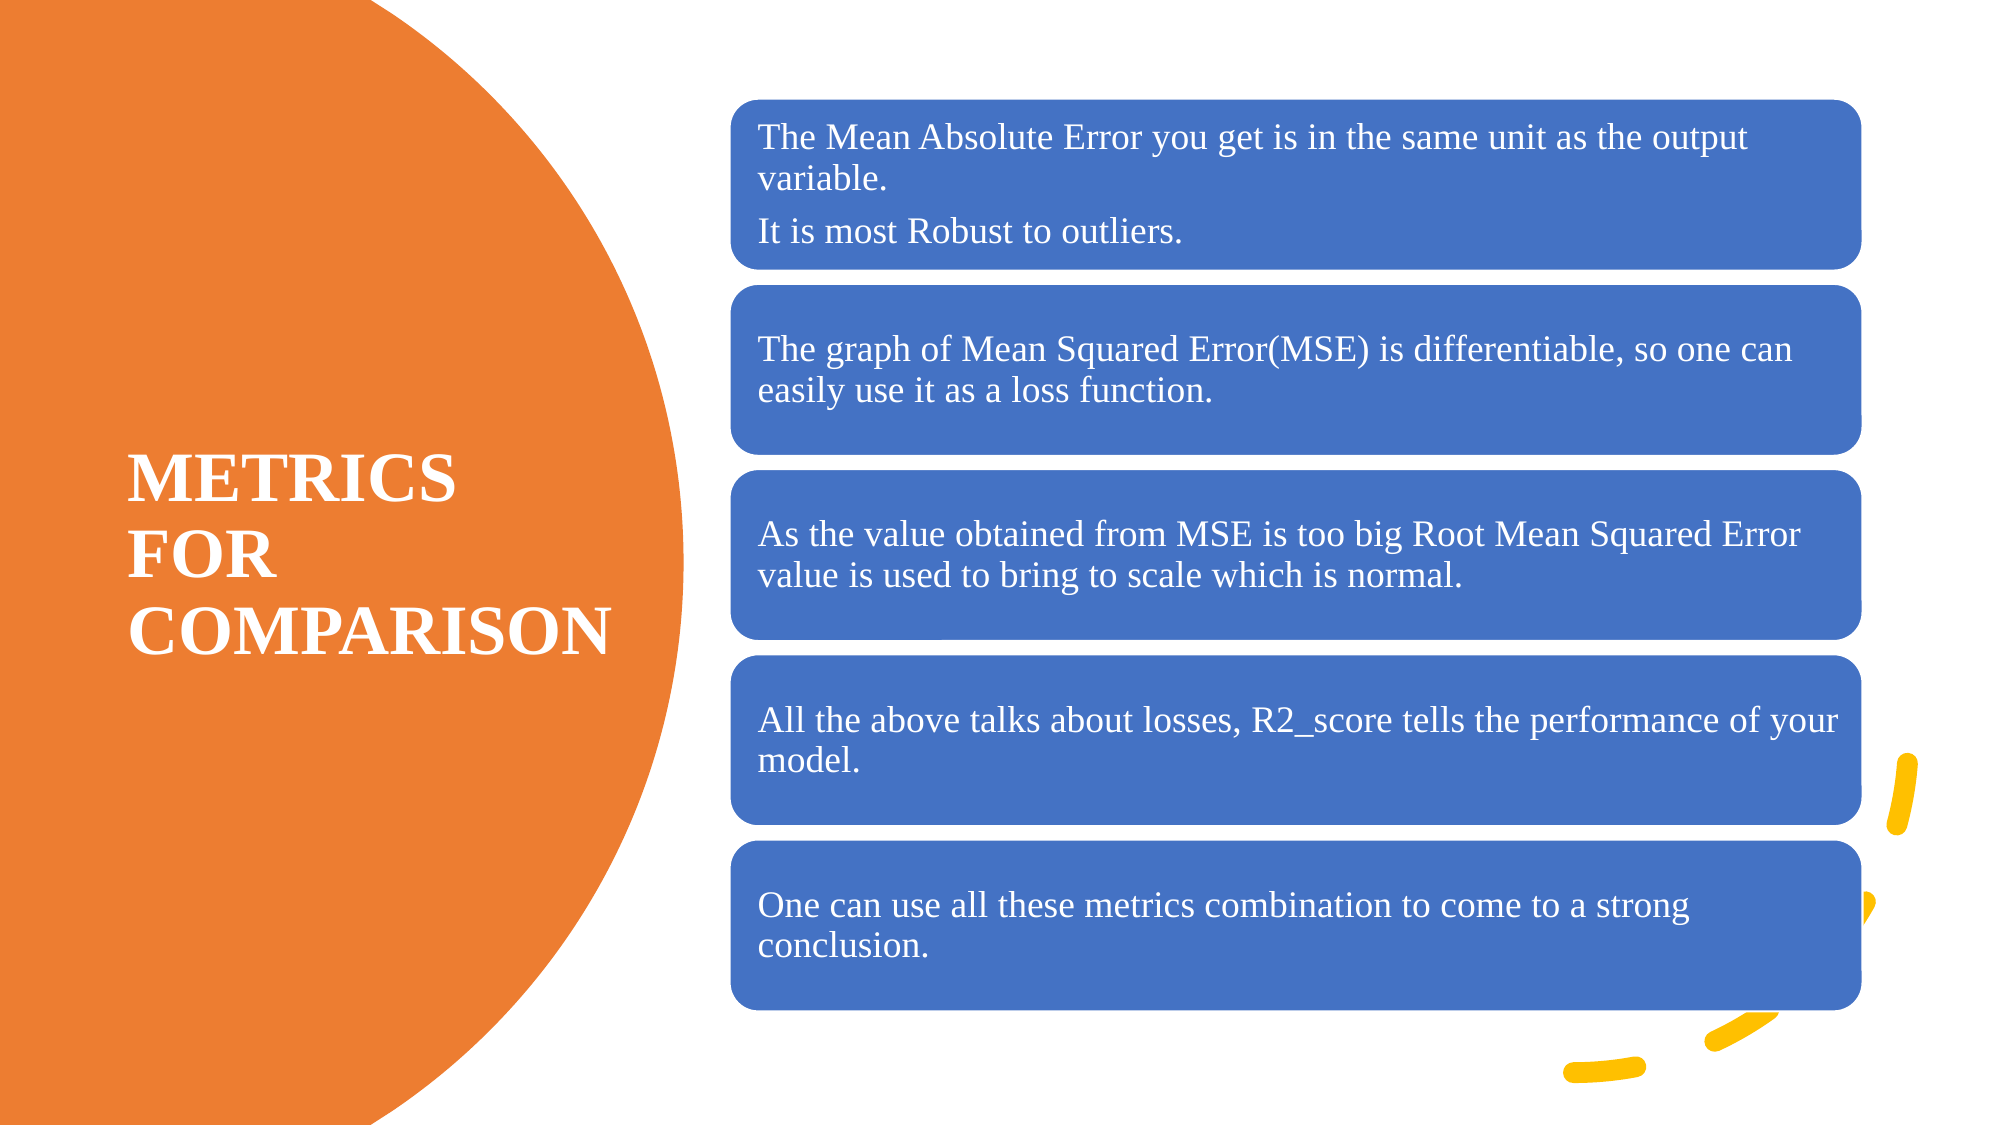

The Mean Absolute Error you get is in the same unit as the output variable.
It is most Robust to outliers.
The graph of Mean Squared Error(MSE) is differentiable, so one can easily use it as a loss function.
As the value obtained from MSE is too big Root Mean Squared Error value is used to bring to scale which is normal.
All the above talks about losses, R2_score tells the performance of your model.
One can use all these metrics combination to come to a strong conclusion.
# METRICS FOR COMPARISON